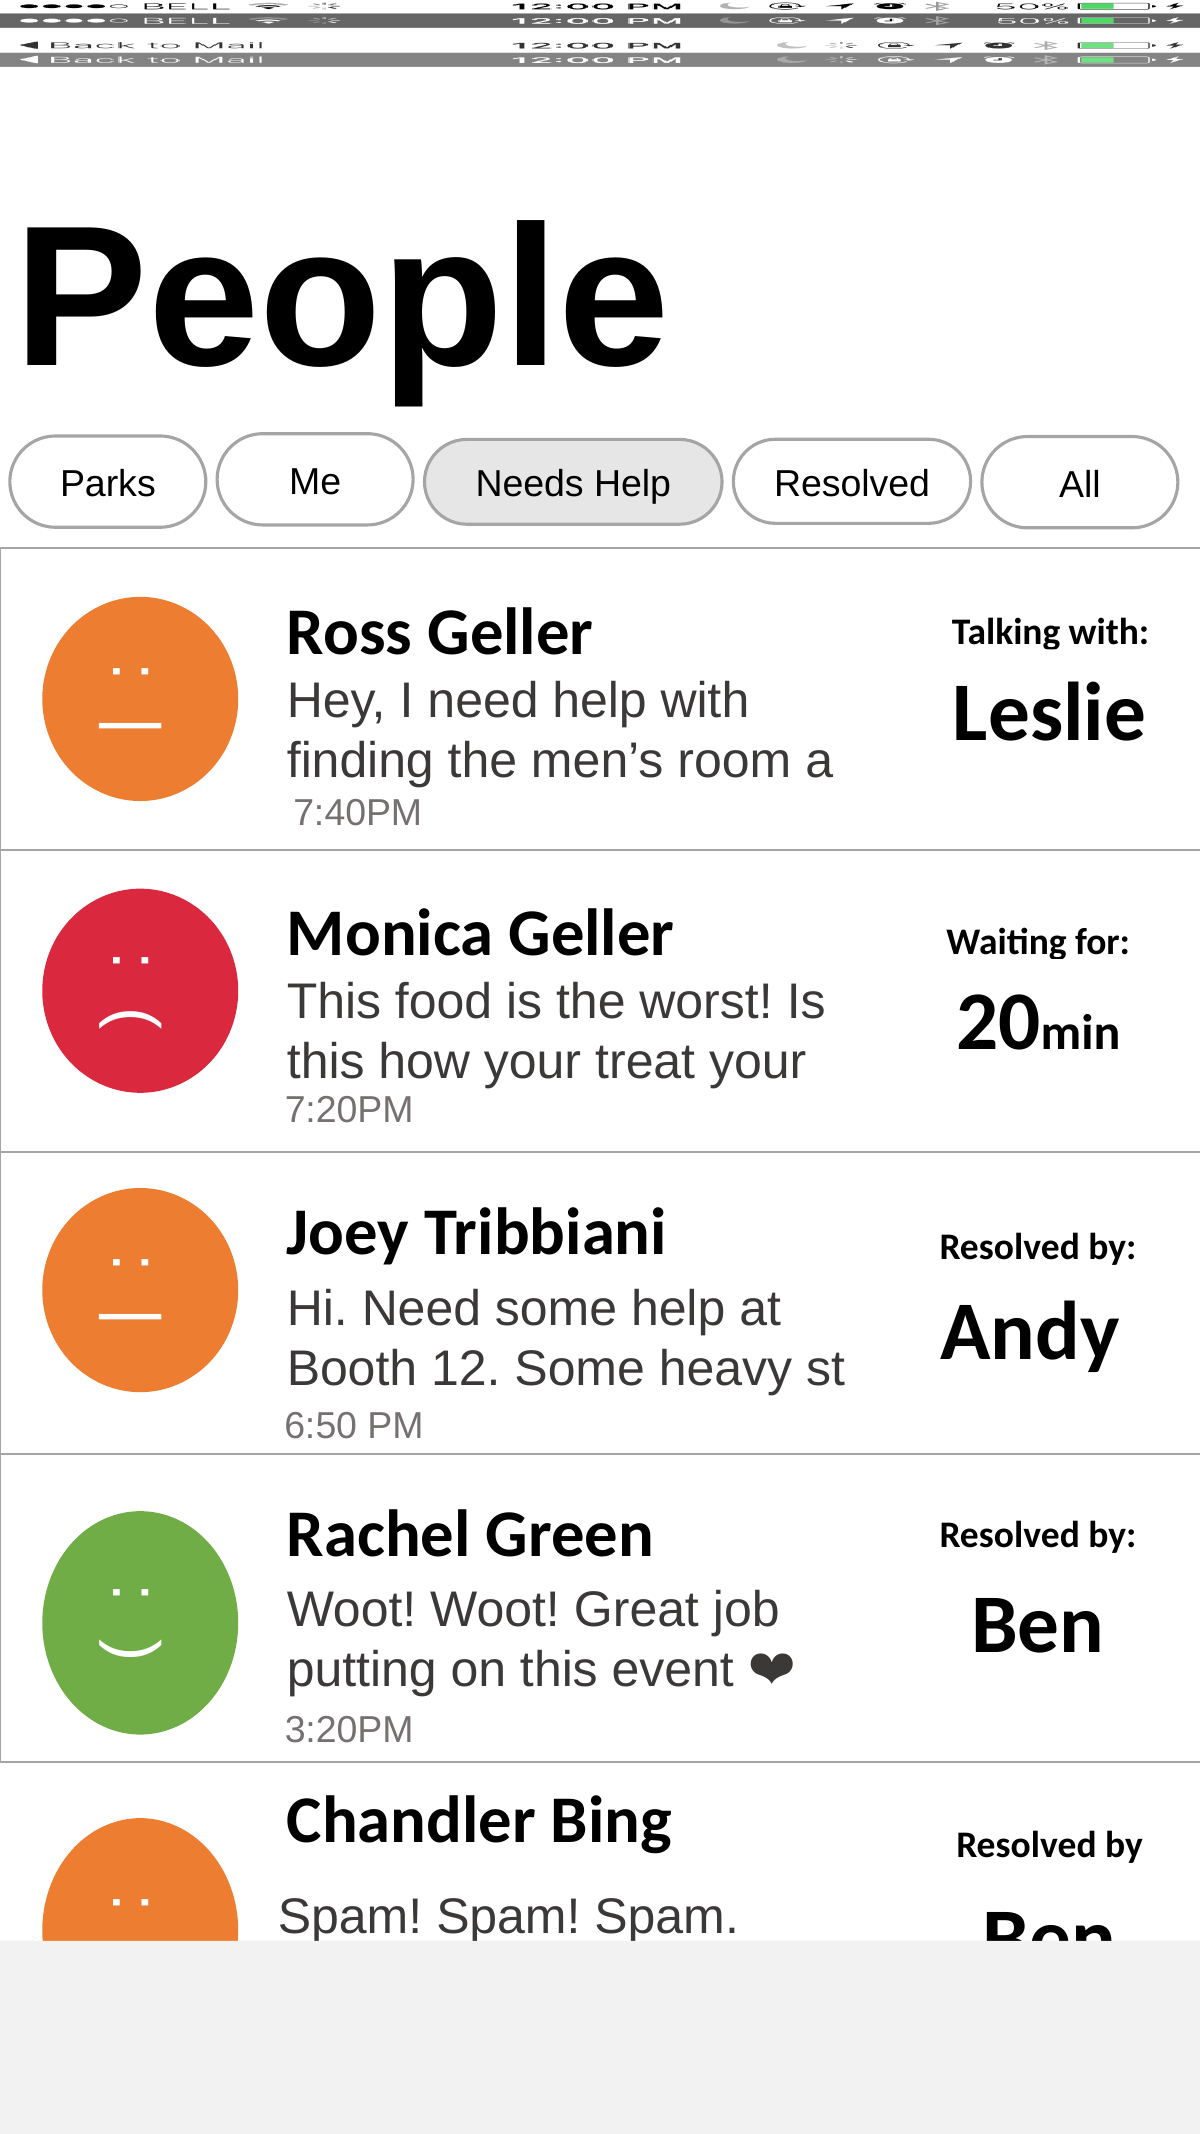

People

Me
Parks
All
Resolved
Needs Help
|  |
| --- |
|  |
|  |
|  |

Talking with:
Leslie
Ross Geller
:  |
Hey, I need help with finding the men’s room a
7:40PM

Waiting for:
20min
Monica Geller
:  (
This food is the worst! Is this how your treat your
7:20PM
Joey Tribbiani
:  |
Hi. Need some help at Booth 12. Some heavy st

Resolved by:
Andy
6:50 PM

Resolved by:
Ben
:  )
Rachel Green
Woot! Woot! Great job putting on this event ❤️
3:20PM
:  |
Chandler Bing
Spam! Spam! Spam. Hehehe spam some mor

Resolved by
Ben